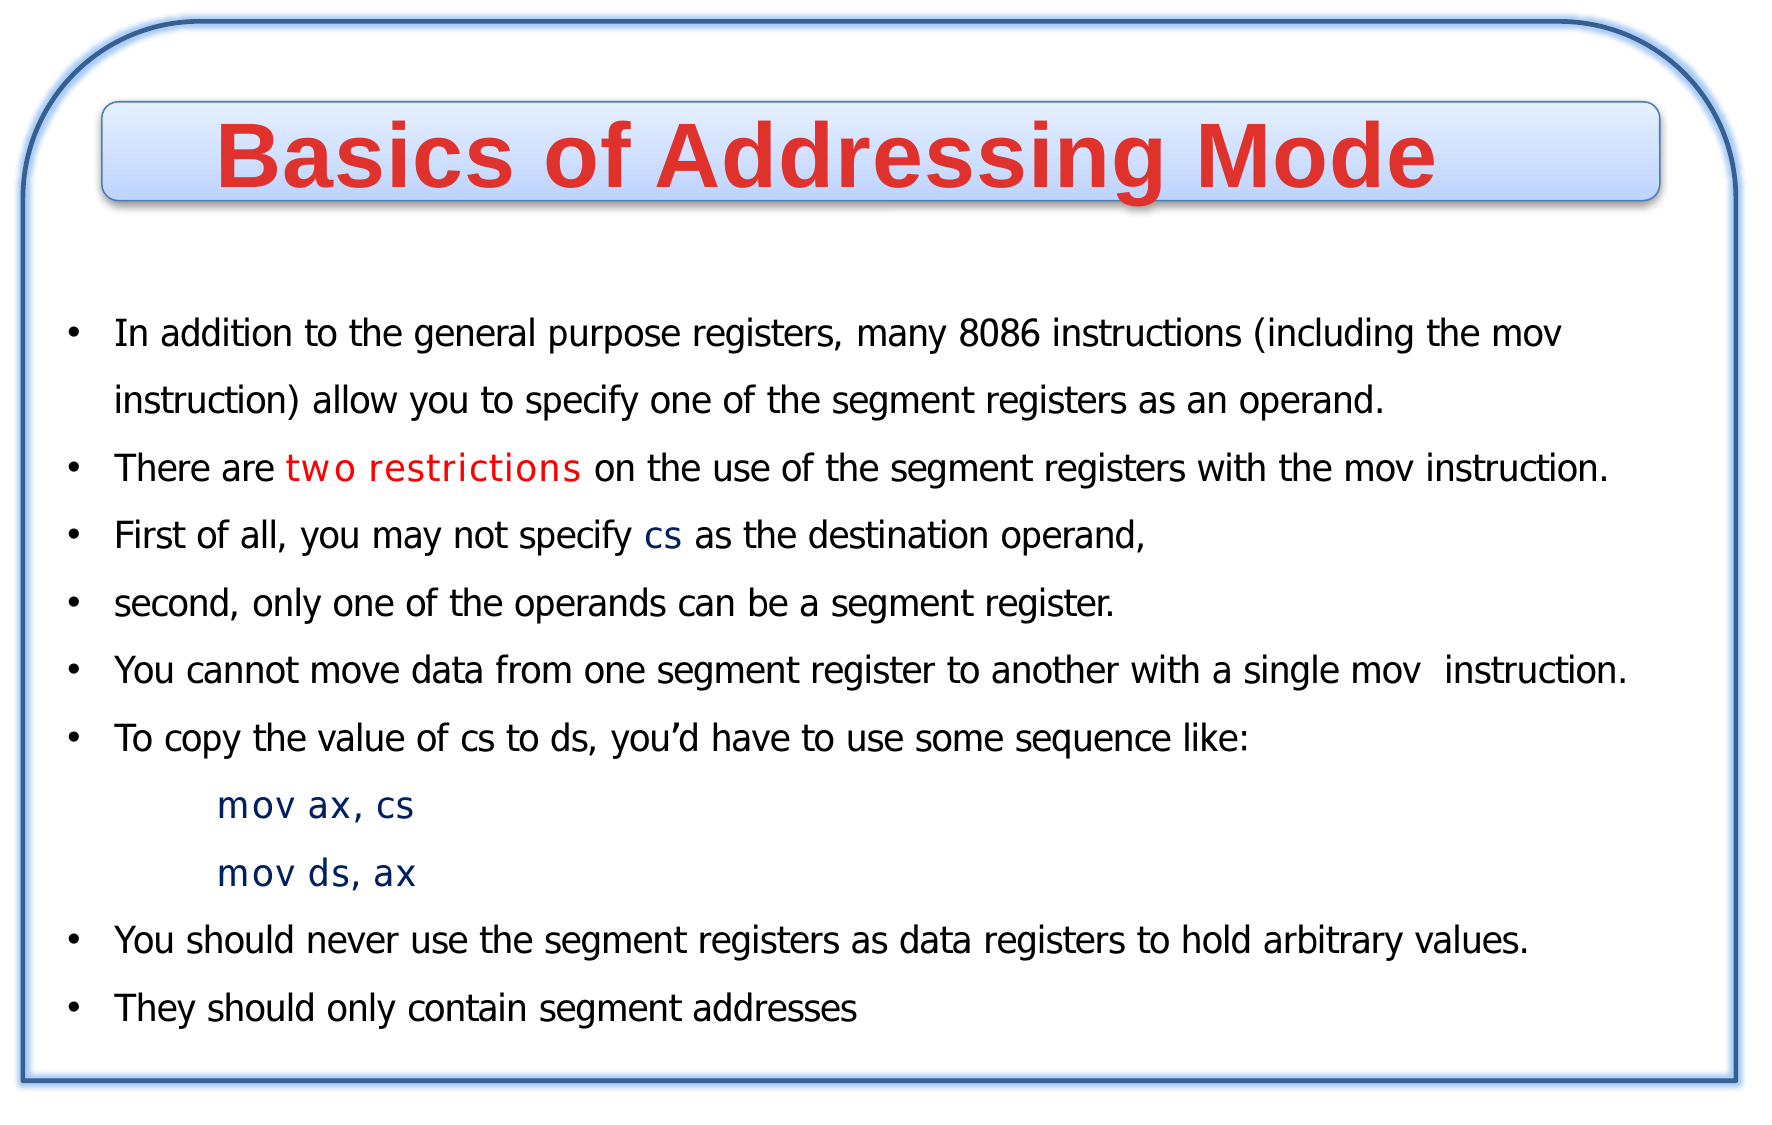

Basics of Addressing Mode
In addition to the general purpose registers, many 8086 instructions (including the mov instruction) allow you to specify one of the segment registers as an operand.
There are two restrictions on the use of the segment registers with the mov instruction.
First of all, you may not specify cs as the destination operand,
second, only one of the operands can be a segment register.
You cannot move data from one segment register to another with a single mov  instruction.
To copy the value of cs to ds, you’d have to use some sequence like:
	mov ax, cs
	mov ds, ax
You should never use the segment registers as data registers to hold arbitrary values.
They should only contain segment addresses